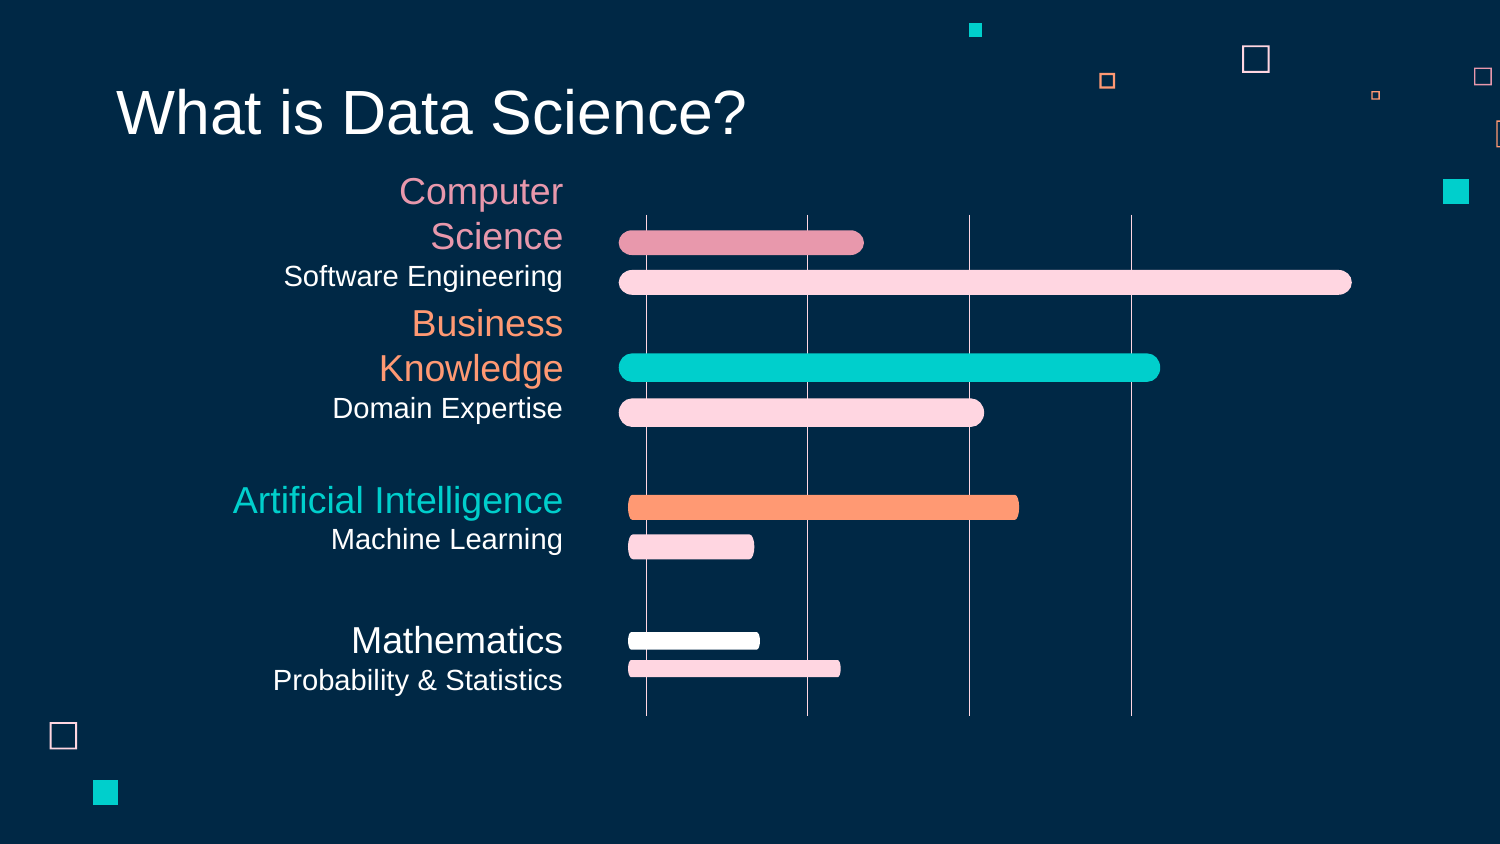

# What is Data Science?
Computer Science

Software Engineering
Business Knowledge

Domain Expertise
Artificial Intelligence

Machine Learning
Mathematics

Probability & Statistics